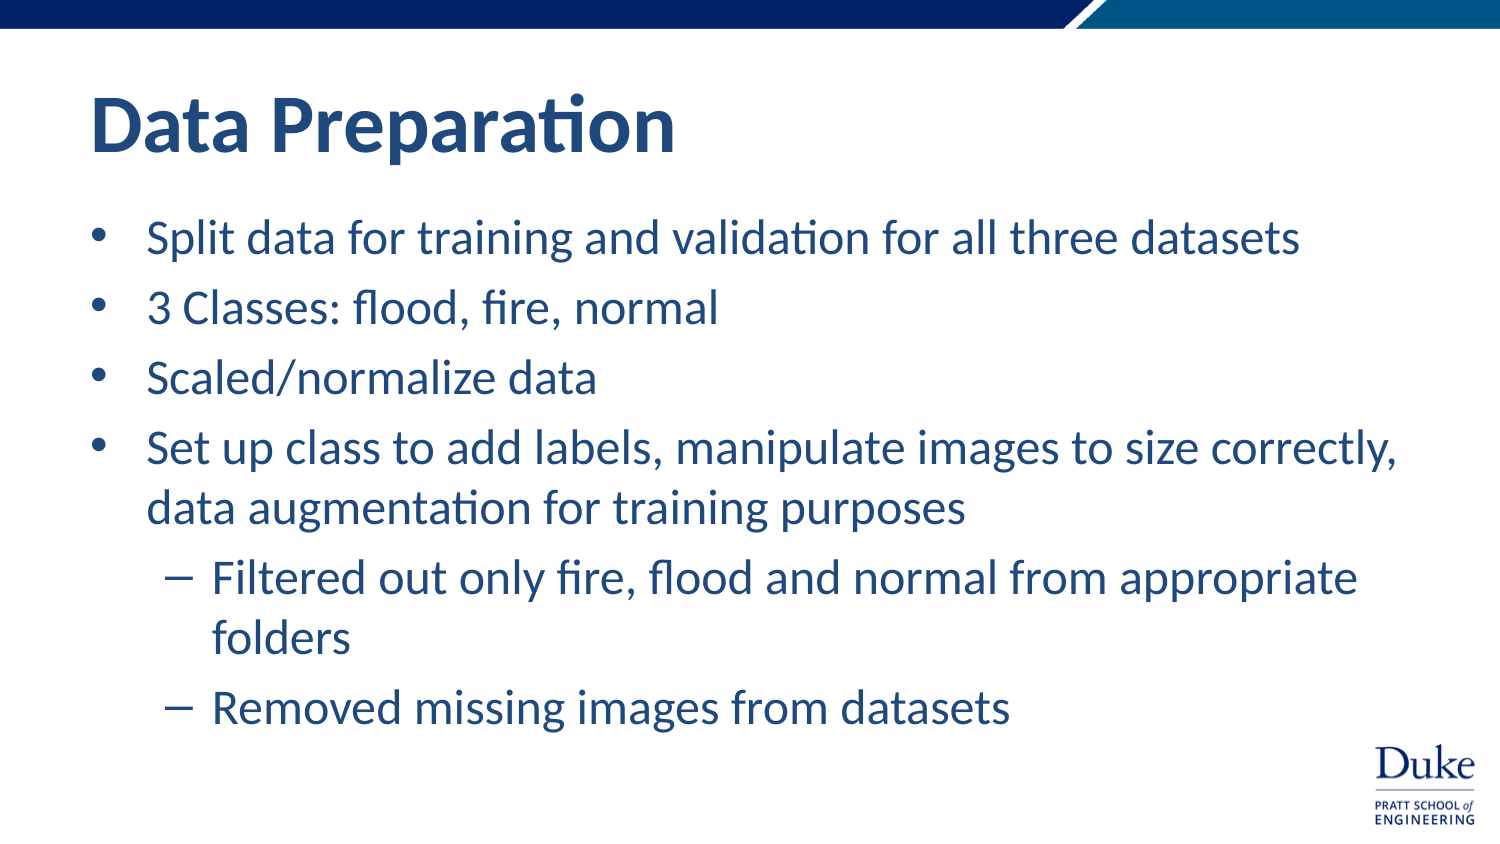

# Data Preparation
Split data for training and validation for all three datasets
3 Classes: flood, fire, normal
Scaled/normalize data
Set up class to add labels, manipulate images to size correctly, data augmentation for training purposes
Filtered out only fire, flood and normal from appropriate folders
Removed missing images from datasets